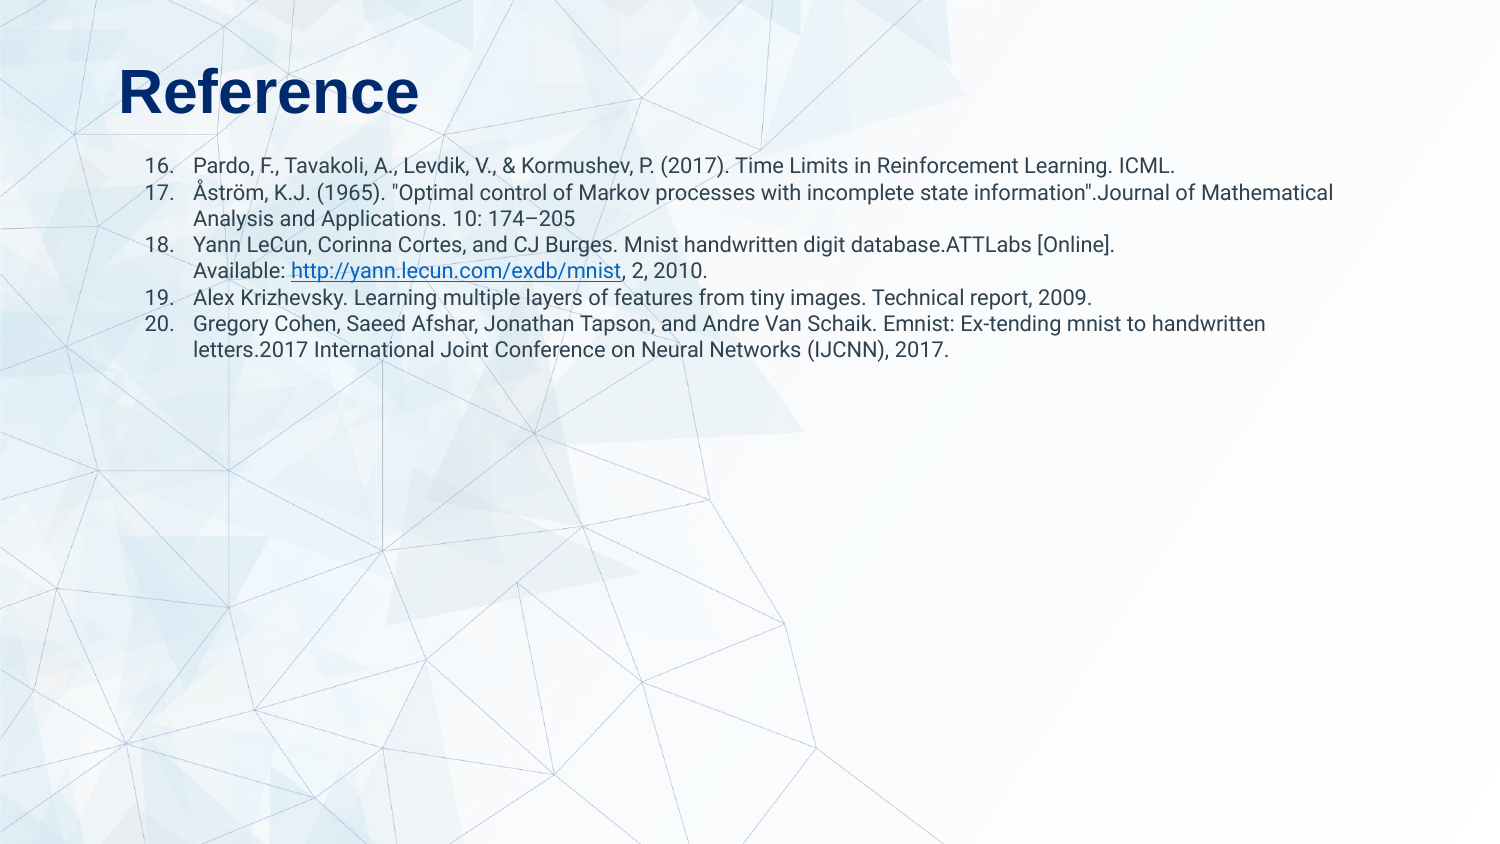

Reference
Pardo, F., Tavakoli, A., Levdik, V., & Kormushev, P. (2017). Time Limits in Reinforcement Learning. ICML.
Åström, K.J. (1965). "Optimal control of Markov processes with incomplete state information".Journal of Mathematical Analysis and Applications. 10: 174–205
Yann LeCun, Corinna Cortes, and CJ Burges. Mnist handwritten digit database.ATTLabs [Online].
Available: http://yann.lecun.com/exdb/mnist, 2, 2010.
Alex Krizhevsky. Learning multiple layers of features from tiny images. Technical report, 2009.
Gregory Cohen, Saeed Afshar, Jonathan Tapson, and Andre Van Schaik. Emnist: Ex-tending mnist to handwritten letters.2017 International Joint Conference on Neural Networks (IJCNN), 2017.